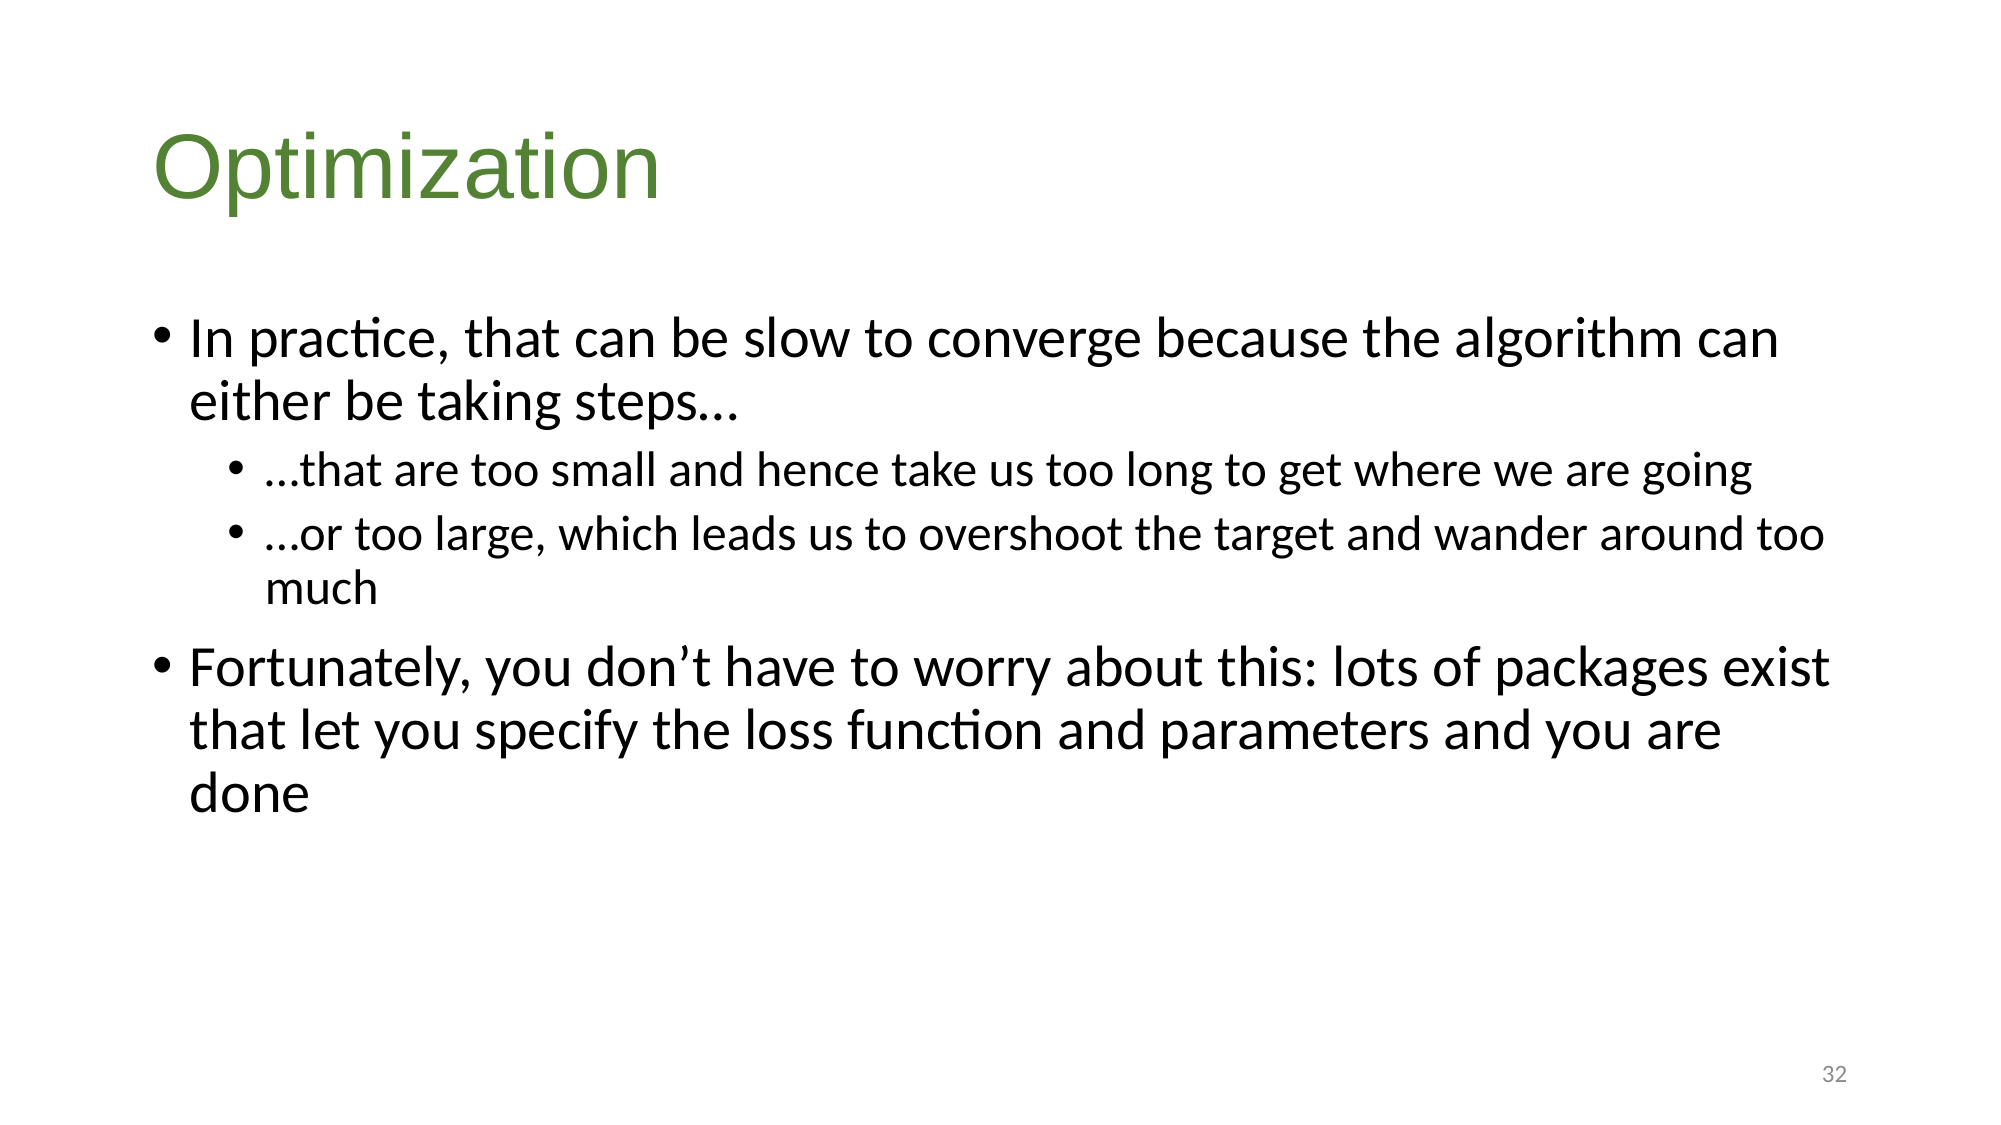

# Optimization
In practice, that can be slow to converge because the algorithm can either be taking steps…
…that are too small and hence take us too long to get where we are going
…or too large, which leads us to overshoot the target and wander around too much
Fortunately, you don’t have to worry about this: lots of packages exist that let you specify the loss function and parameters and you are done

32